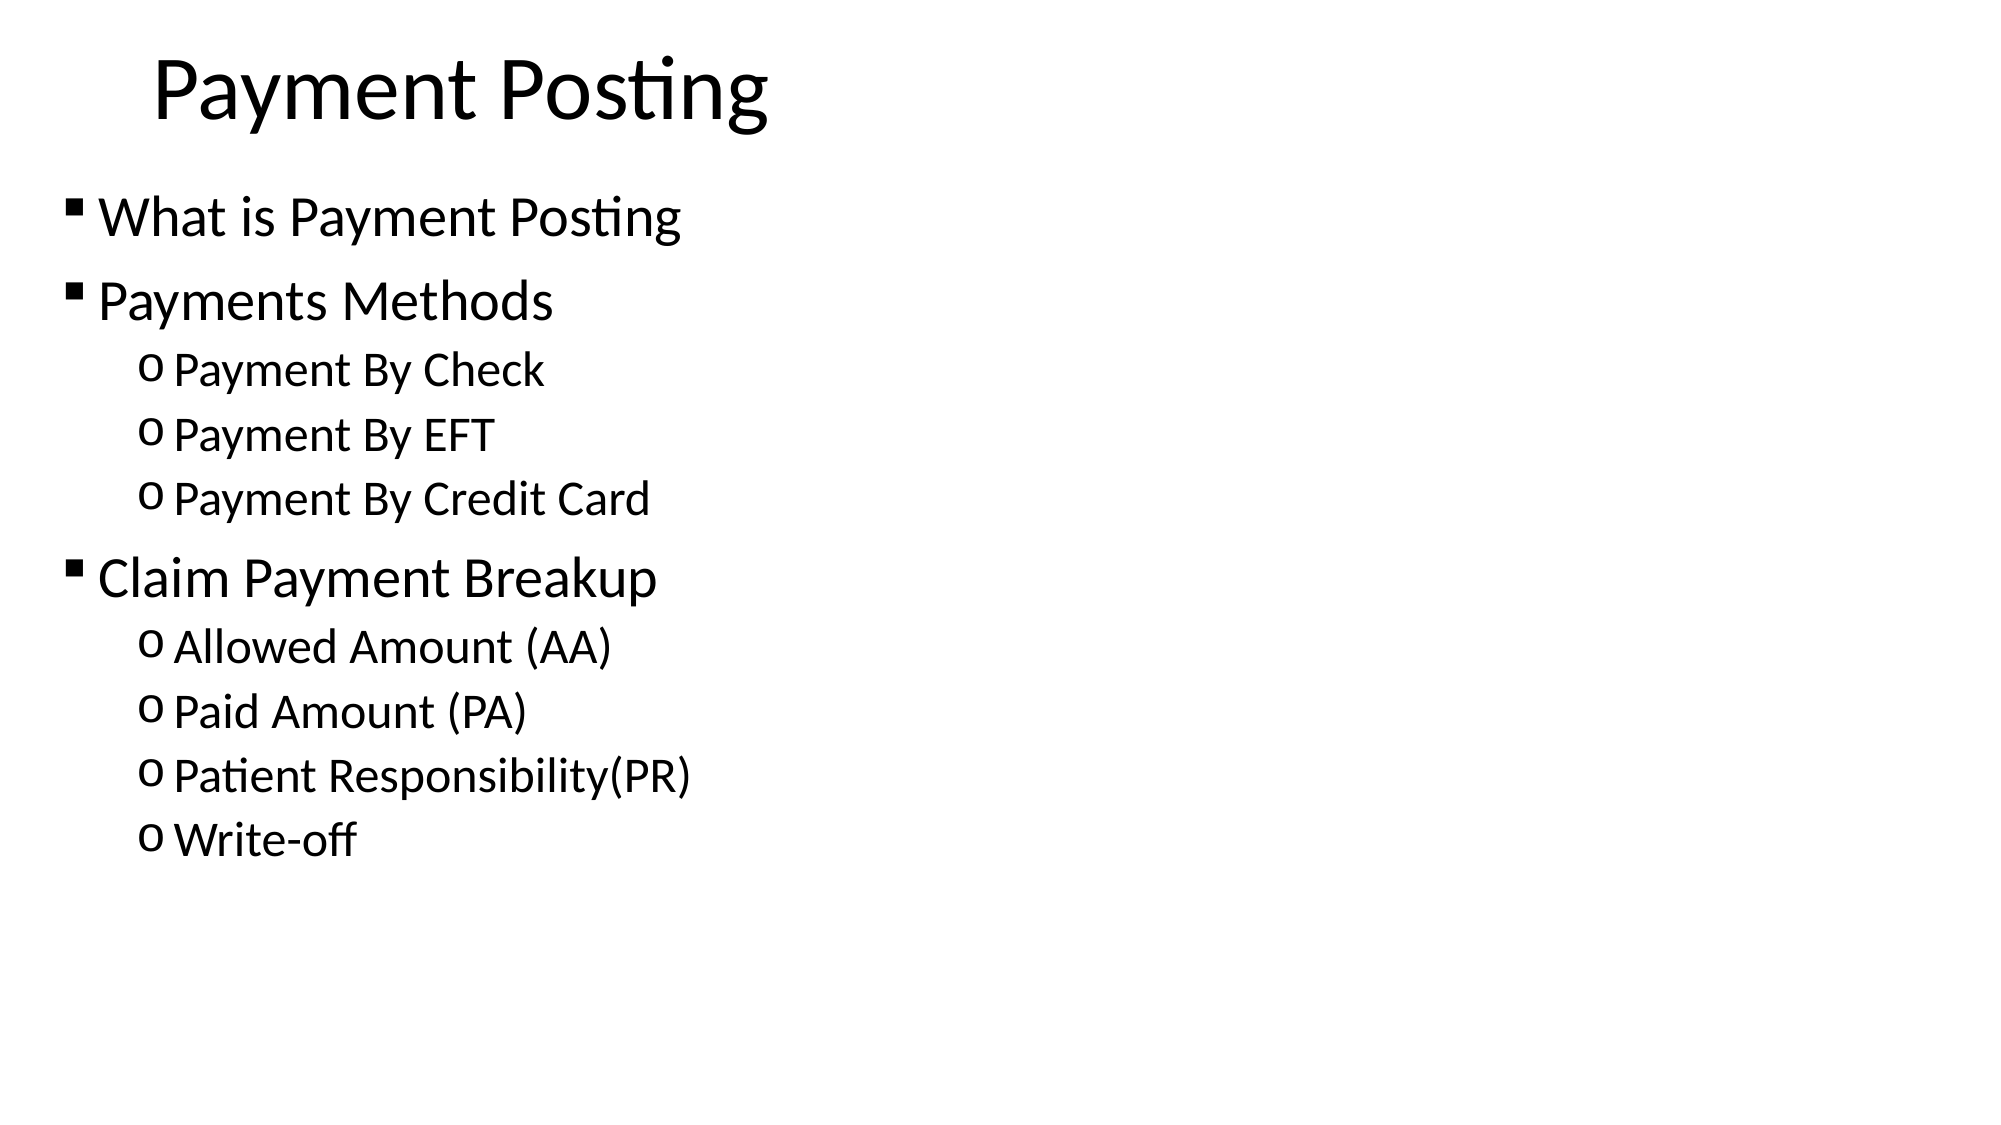

# Payment Posting
What is Payment Posting
Payments Methods
Payment By Check
Payment By EFT
Payment By Credit Card
Claim Payment Breakup
Allowed Amount (AA)
Paid Amount (PA)
Patient Responsibility(PR)
Write-off